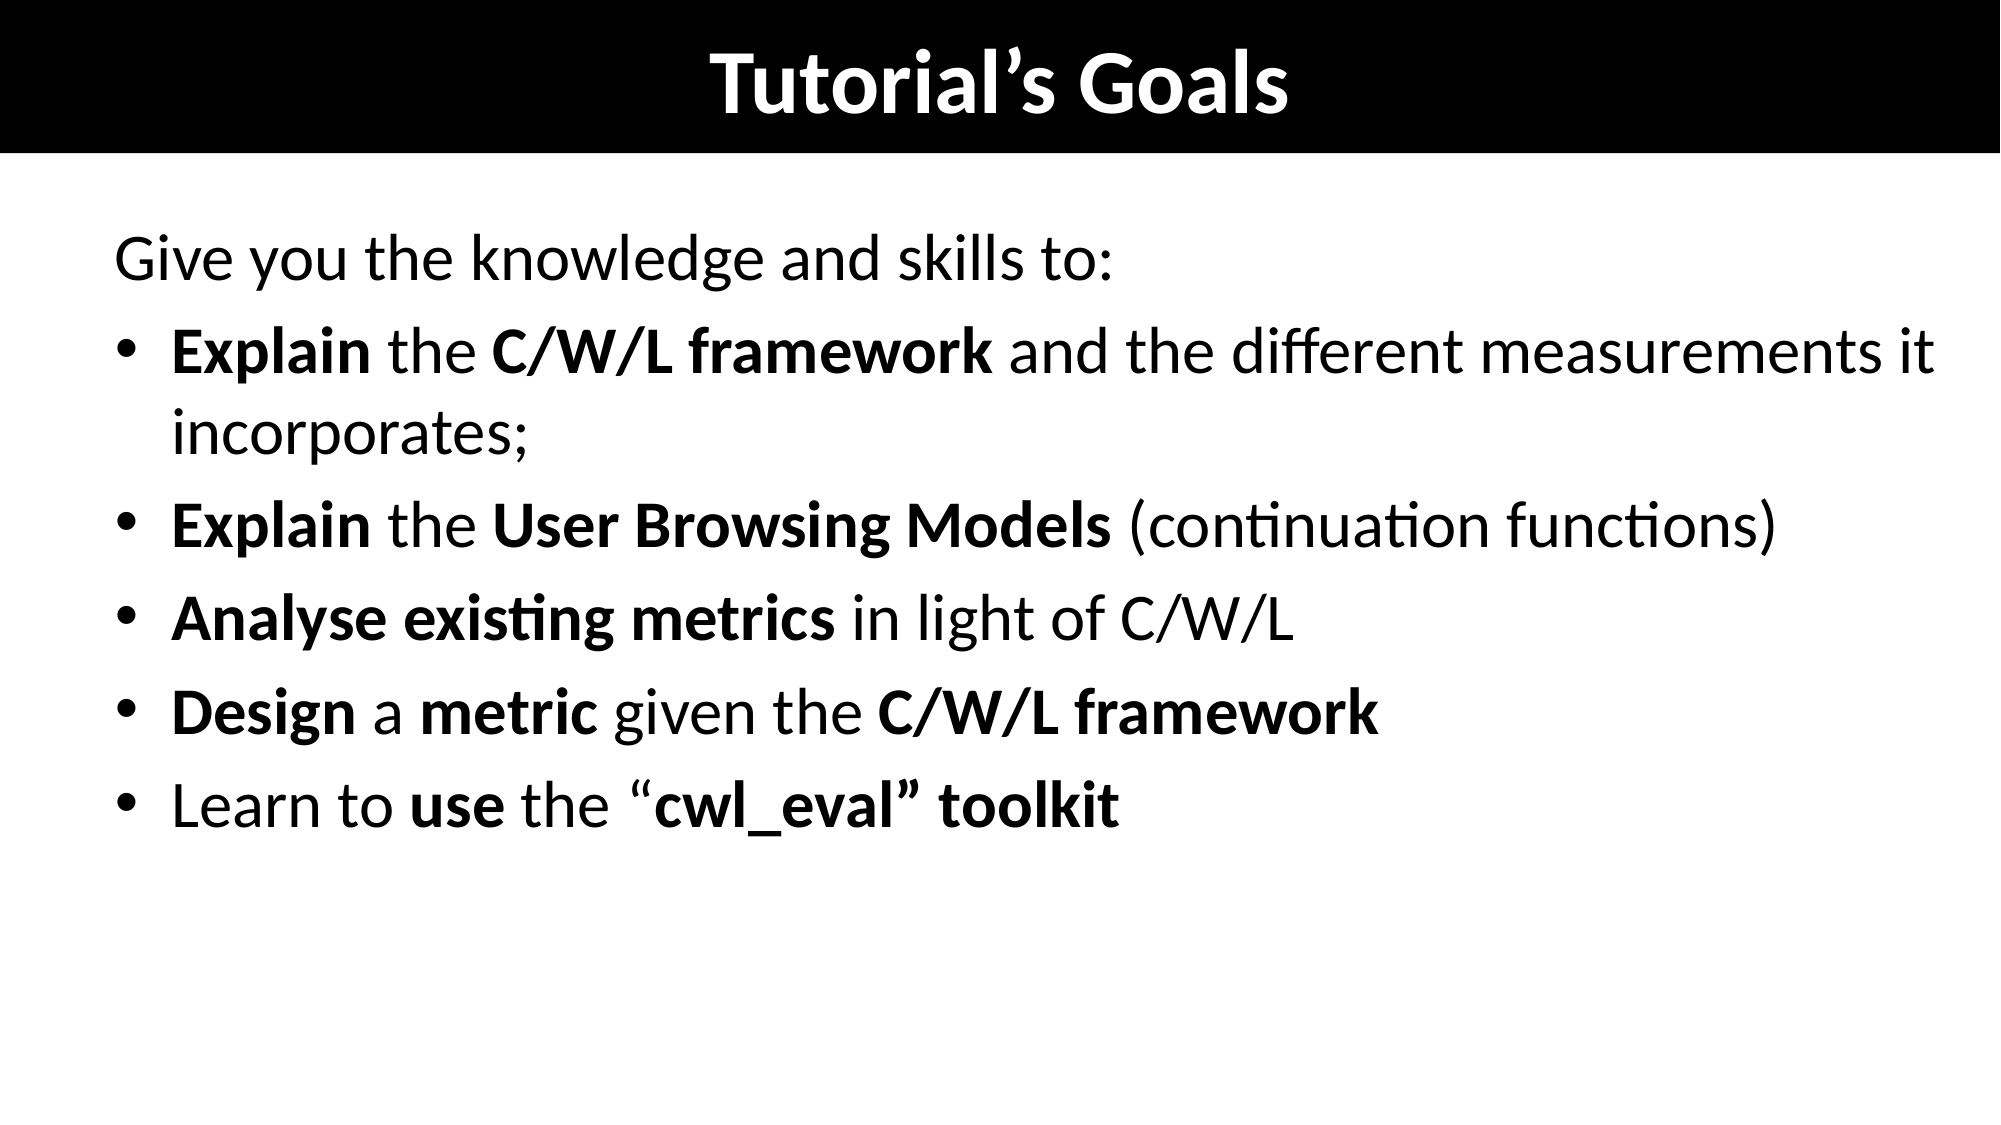

# Tutorial’s Goals
Give you the knowledge and skills to:
Explain the C/W/L framework and the different measurements it incorporates;
Explain the User Browsing Models (continuation functions)
Analyse existing metrics in light of C/W/L
Design a metric given the C/W/L framework
Learn to use the “cwl_eval” toolkit